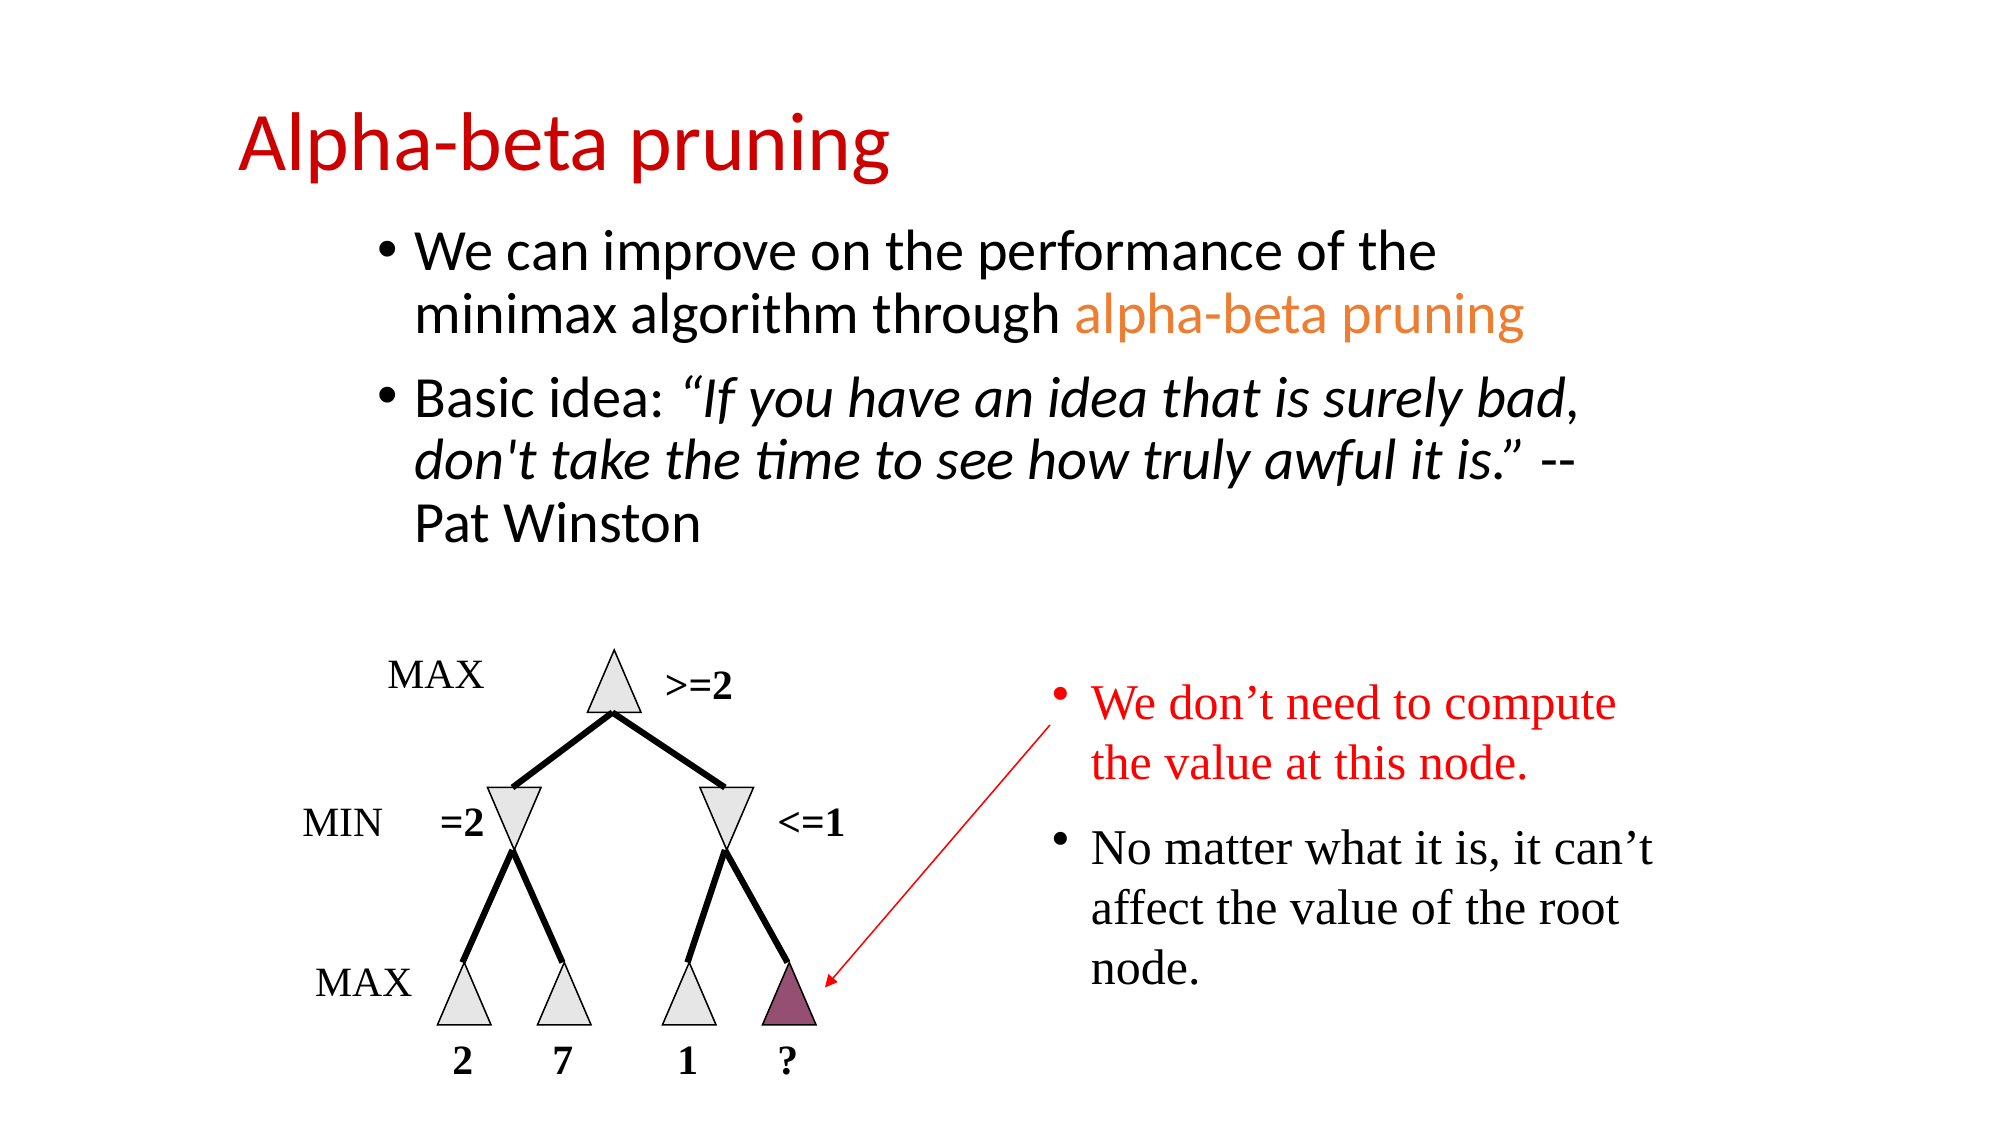

# Alpha-beta pruning
We can improve on the performance of the minimax algorithm through alpha-beta pruning
Basic idea: “If you have an idea that is surely bad, don't take the time to see how truly awful it is.” -- Pat Winston
MAX

>=2
We don’t need to compute the value at this node.
No matter what it is, it can’t affect the value of the root node.

MIN
=2
<=1

MAX

2
7
1
?